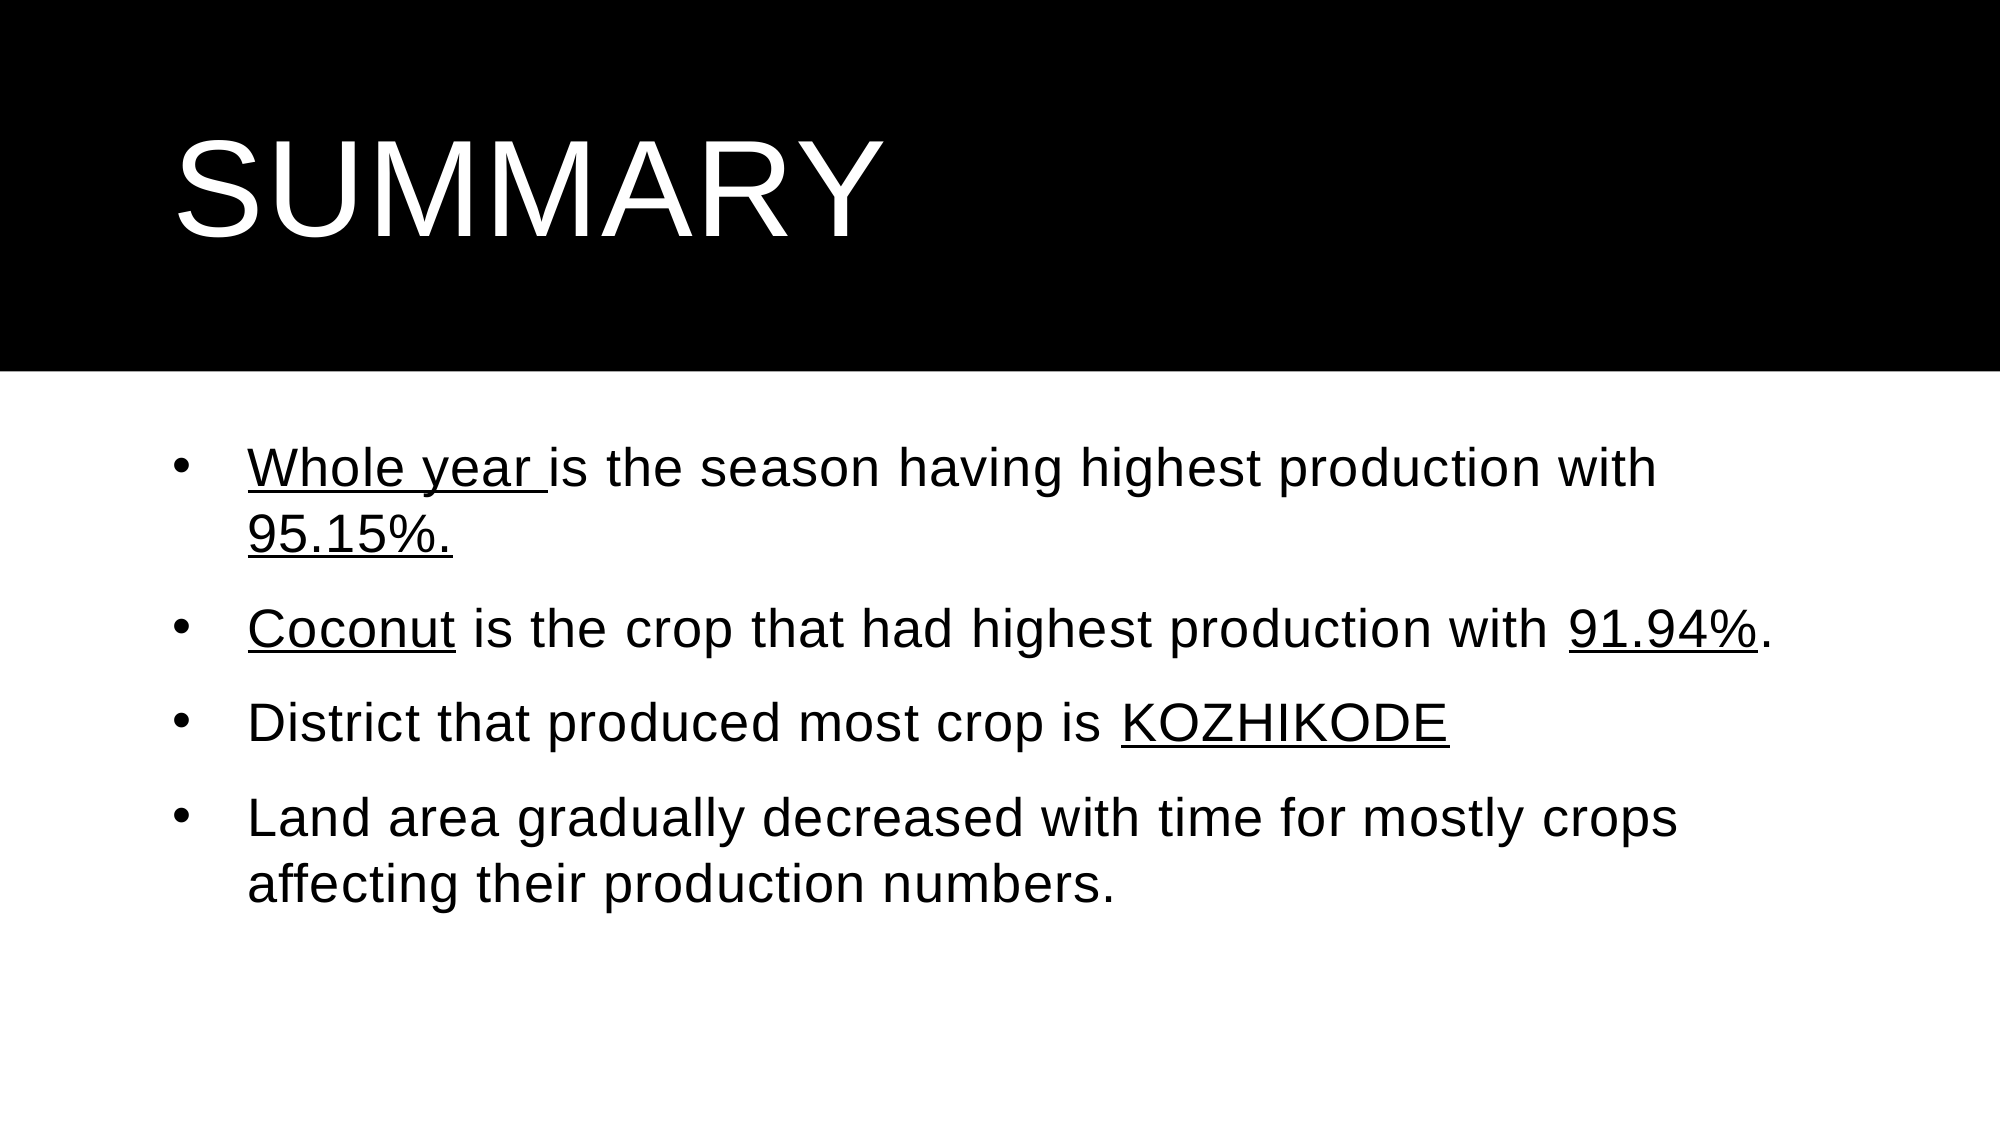

# summary
Whole year is the season having highest production with 95.15%.
Coconut is the crop that had highest production with 91.94%.
District that produced most crop is KOZHIKODE
Land area gradually decreased with time for mostly crops affecting their production numbers.